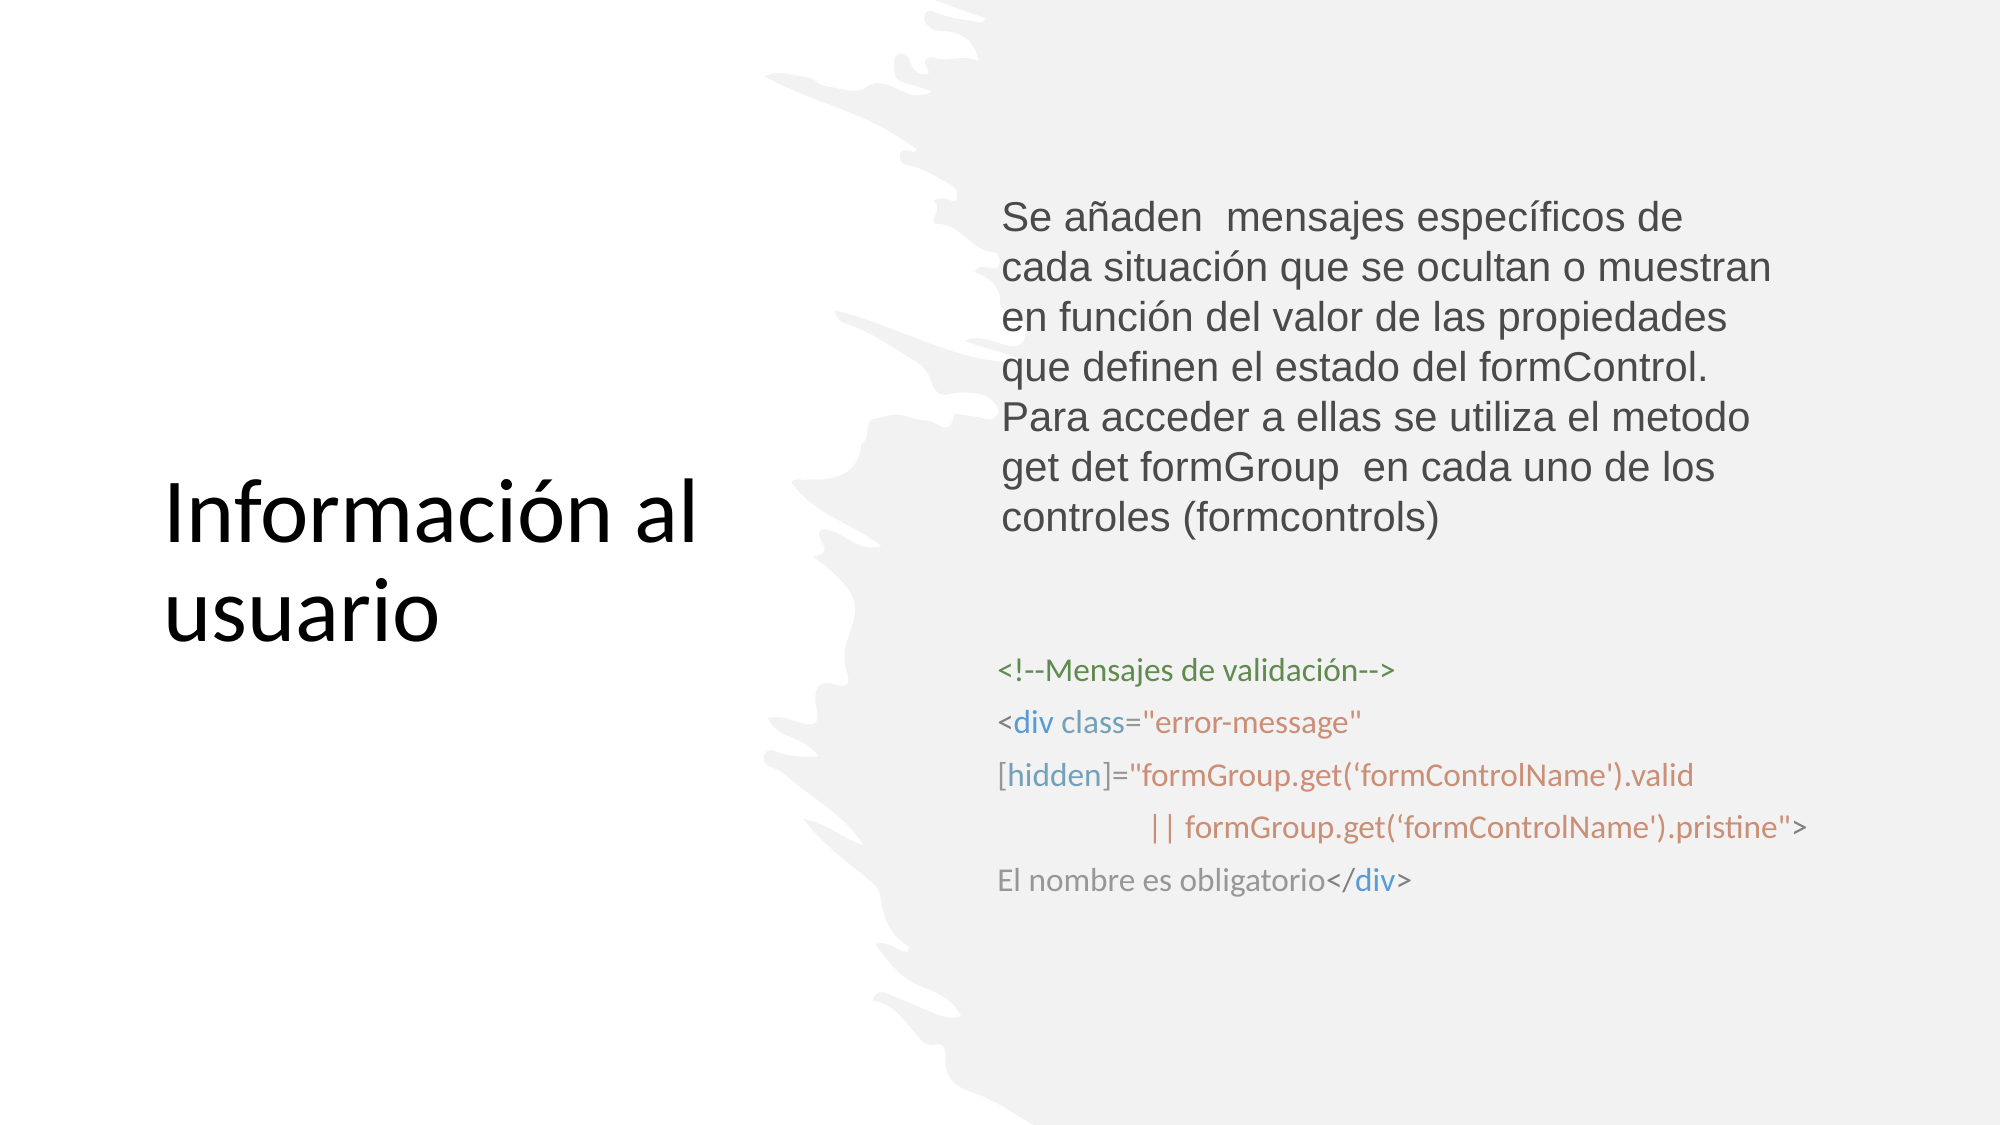

Se añaden  mensajes específicos de cada situación que se ocultan o muestran en función del valor de las propiedades que definen el estado del formControl.
Para acceder a ellas se utiliza el metodo get det formGroup  en cada uno de los controles (formcontrols)
# Información al usuario
<!--Mensajes de validación-->
<div class="error-message"
[hidden]="formGroup.get(‘formControlName').valid
	|| formGroup.get(‘formControlName').pristine">
El nombre es obligatorio</div>